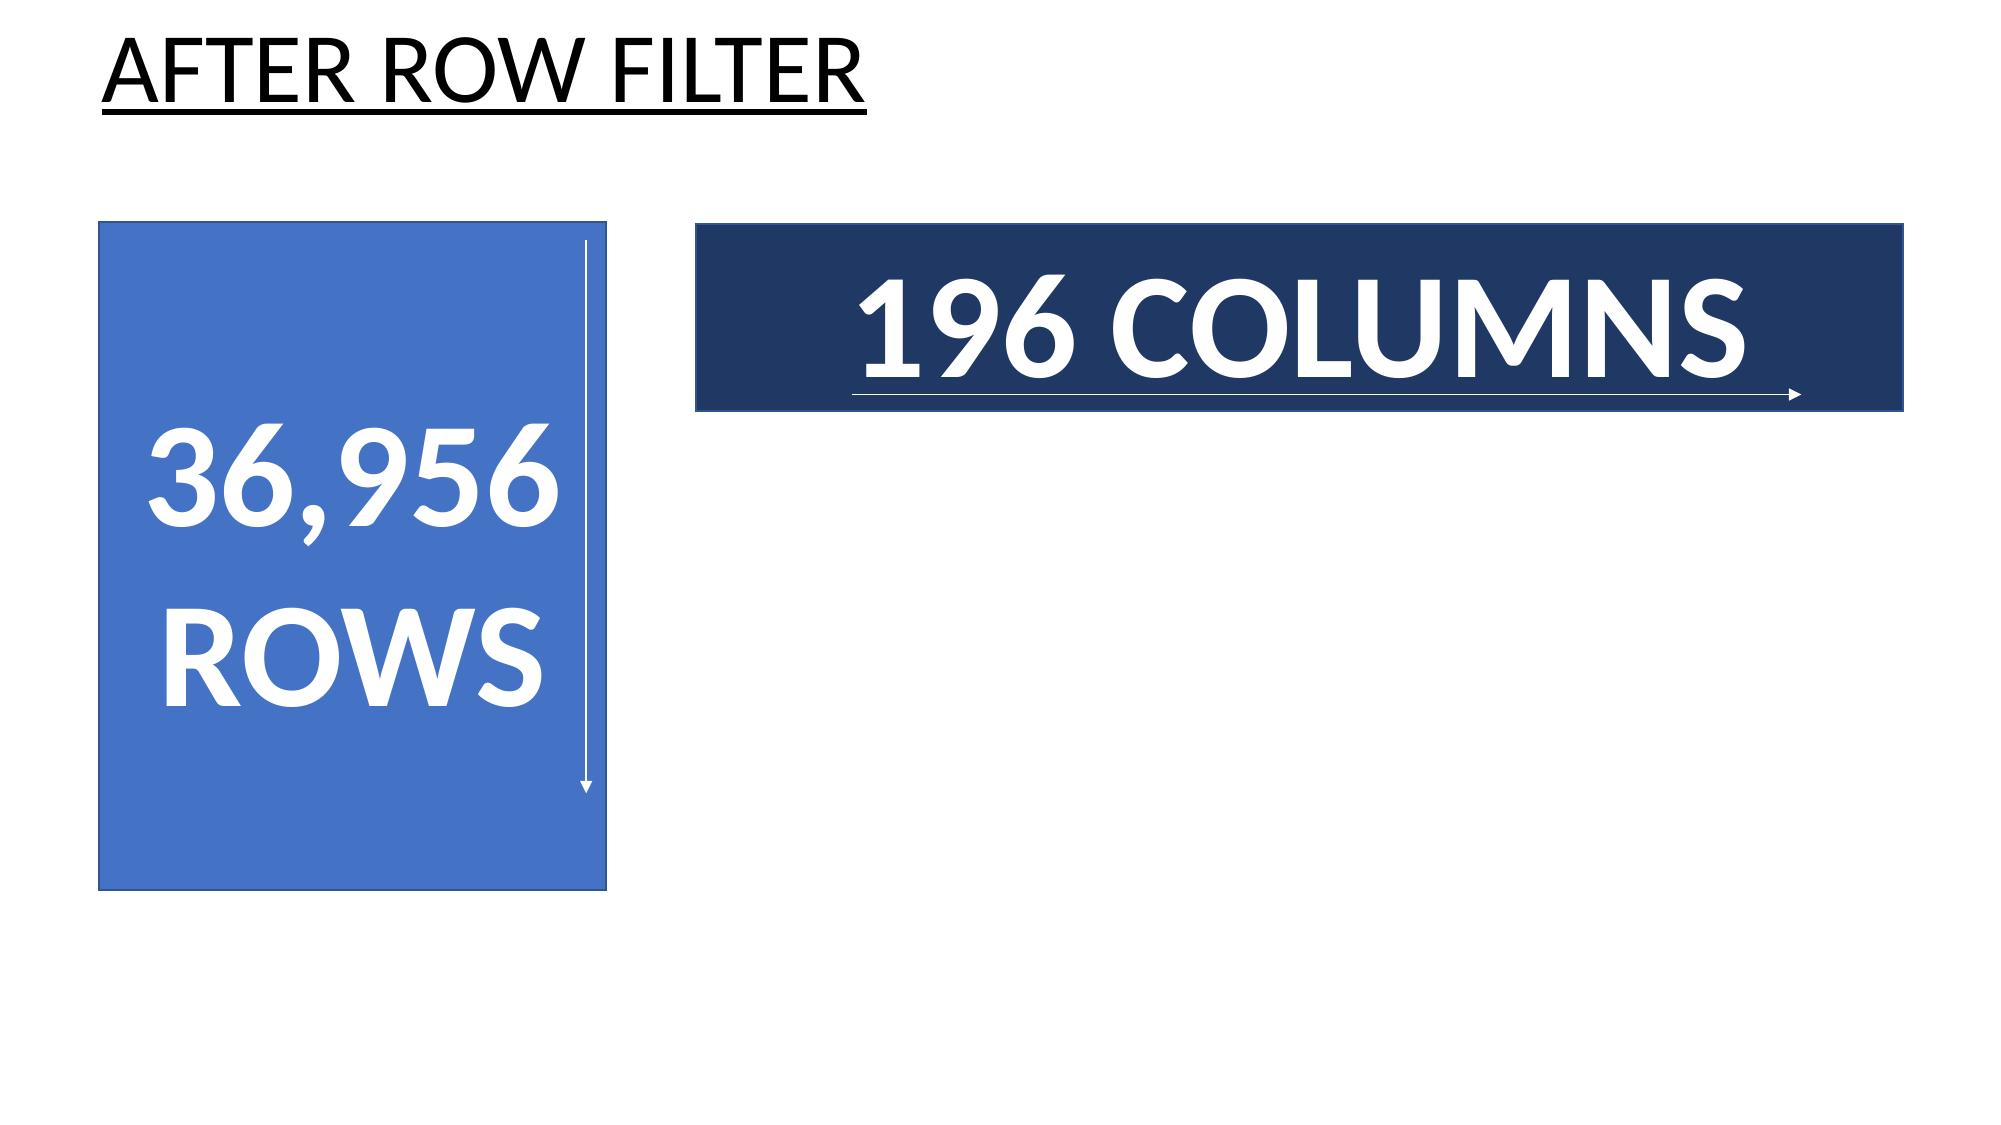

AFTER ROW FILTER
36,956
ROWS
196 COLUMNS